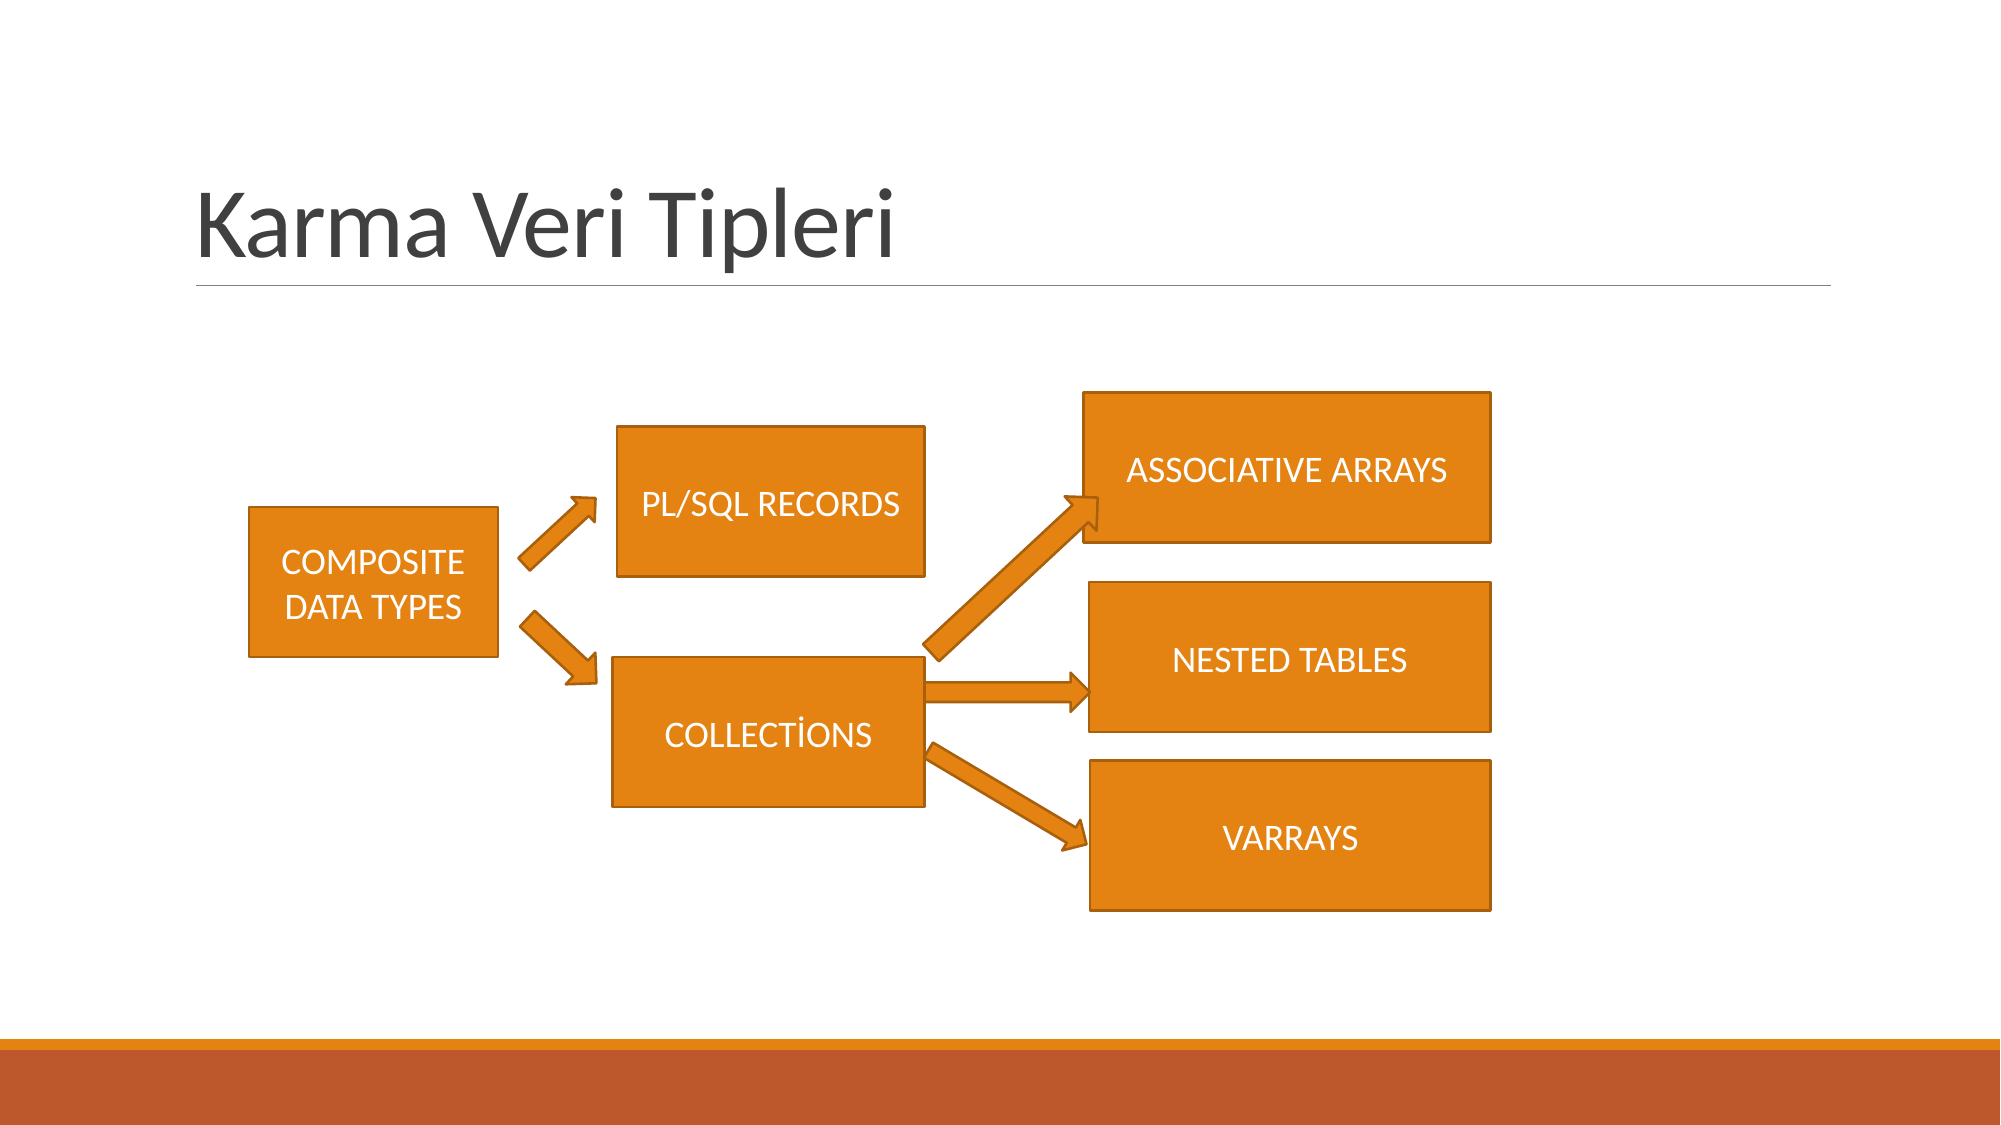

# Karma Veri Tipleri
ASSOCIATIVE ARRAYS
PL/SQL RECORDS
COMPOSITE DATA TYPES

NESTED TABLES

COLLECTİONS

VARRAYS